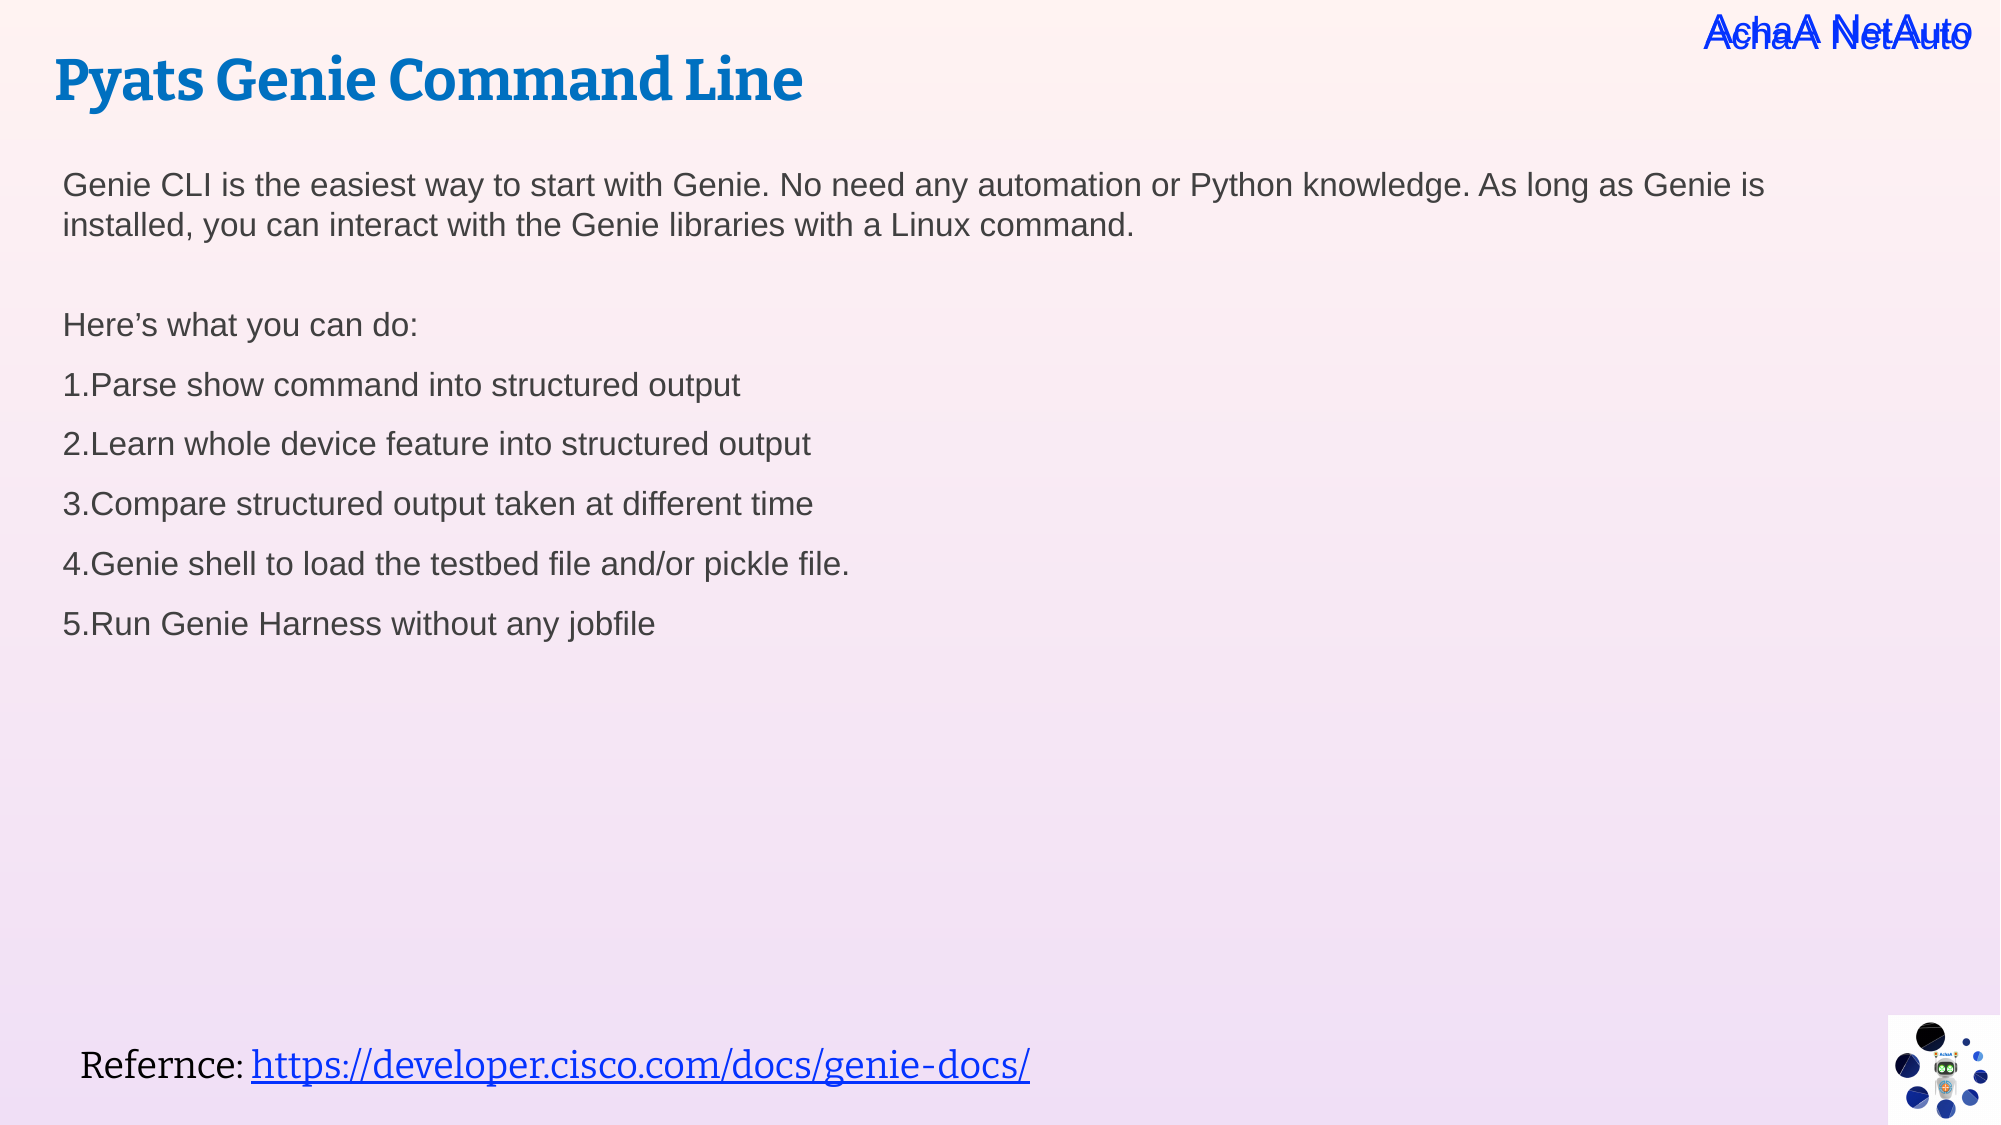

Pyats Genie Command Line
Genie CLI is the easiest way to start with Genie. No need any automation or Python knowledge. As long as Genie is installed, you can interact with the Genie libraries with a Linux command.

Here’s what you can do:
Parse show command into structured output
Learn whole device feature into structured output
Compare structured output taken at different time
Genie shell to load the testbed file and/or pickle file.
Run Genie Harness without any jobfile

Refernce: https://developer.cisco.com/docs/genie-docs/